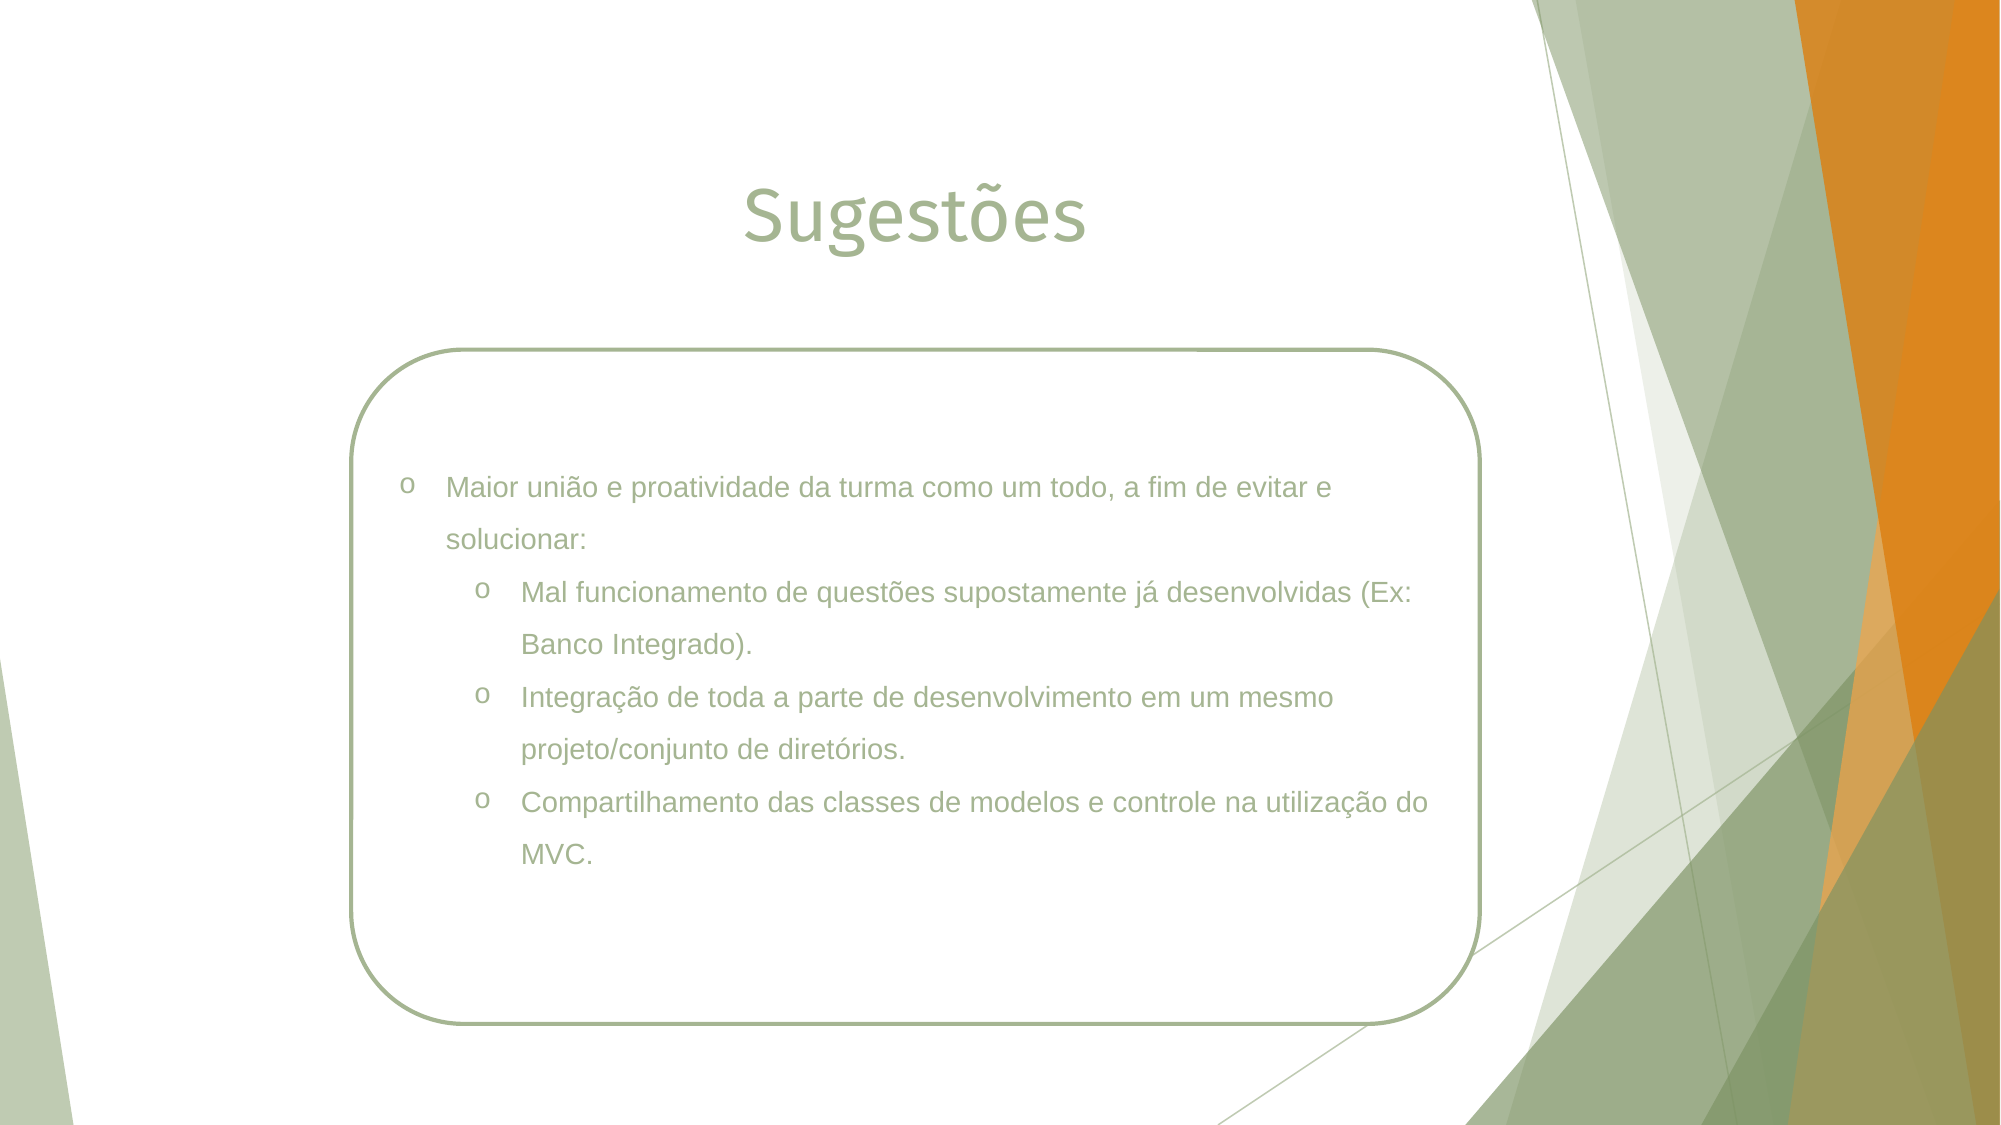

# Sugestões
Maior união e proatividade da turma como um todo, a fim de evitar e solucionar:
Mal funcionamento de questões supostamente já desenvolvidas (Ex: Banco Integrado).
Integração de toda a parte de desenvolvimento em um mesmo projeto/conjunto de diretórios.
Compartilhamento das classes de modelos e controle na utilização do MVC.